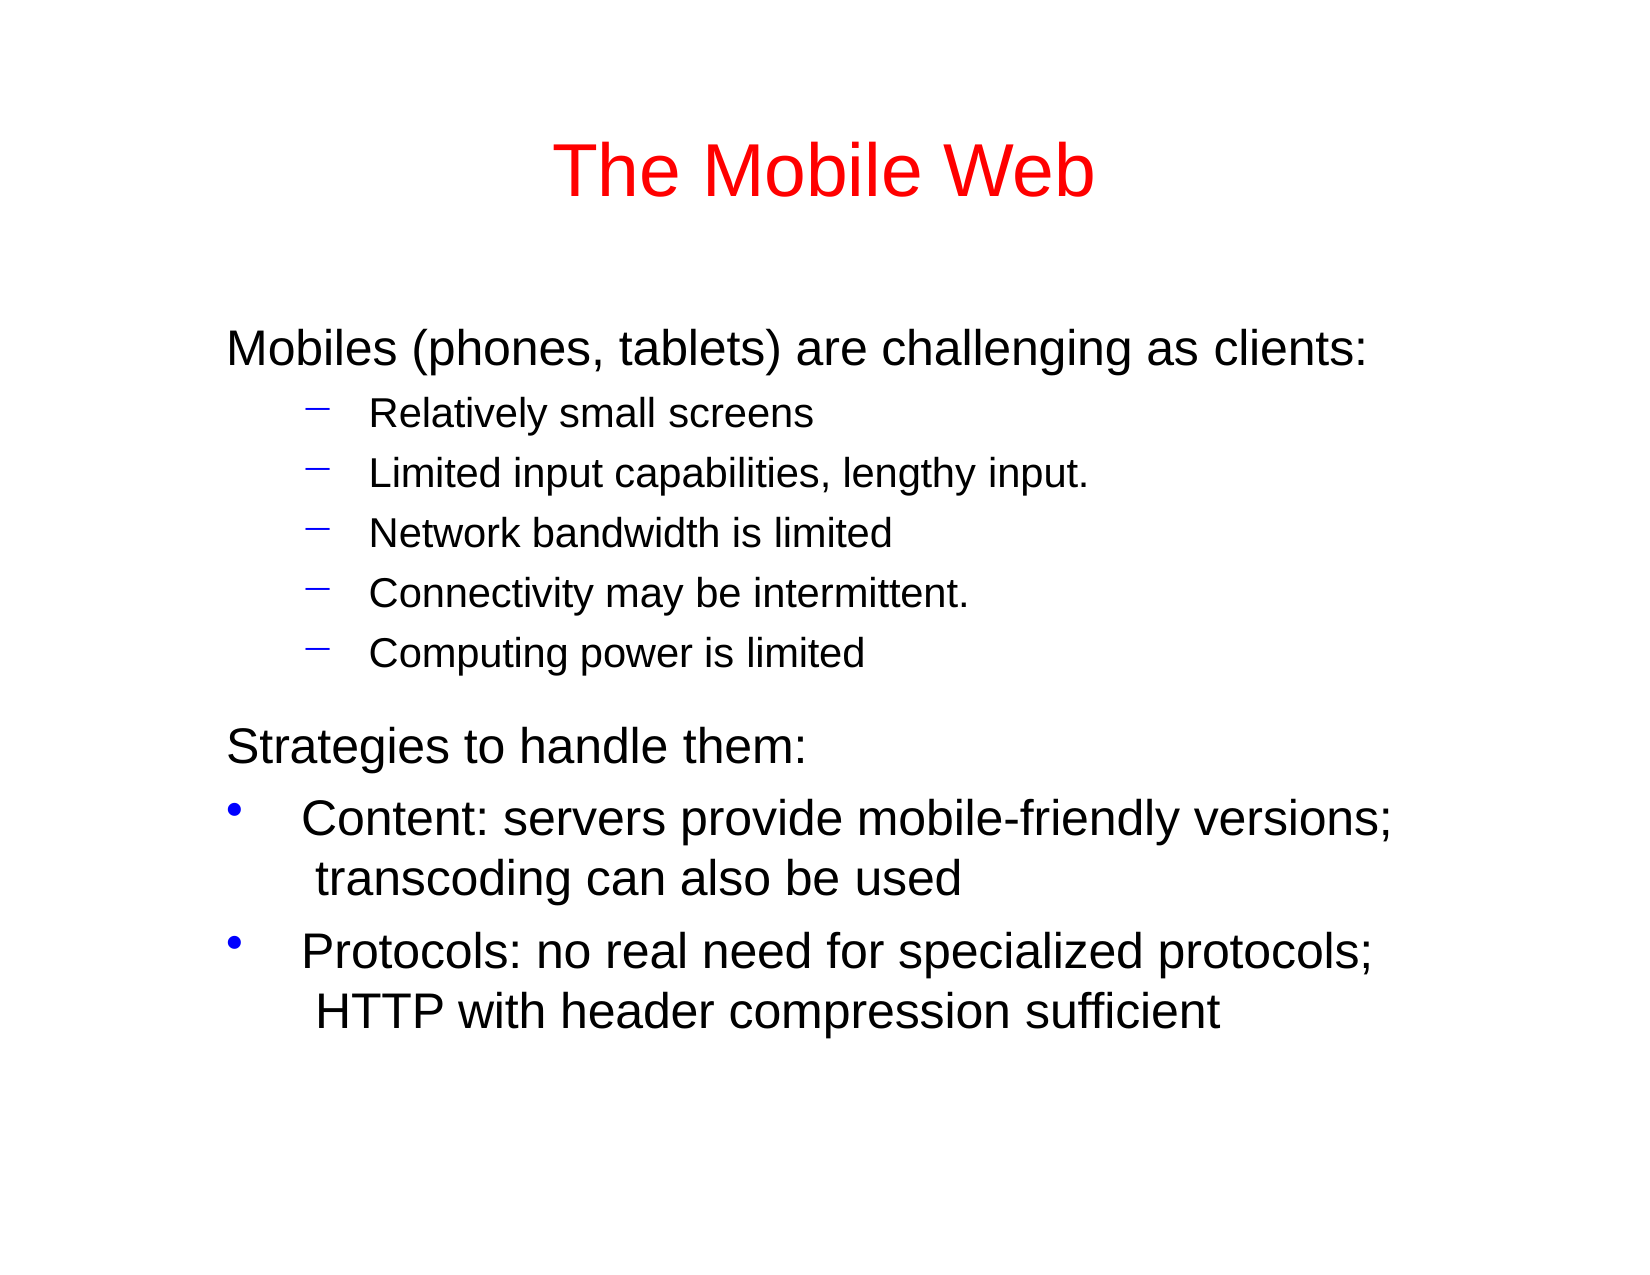

# The Mobile Web
Mobiles (phones, tablets) are challenging as clients:
Relatively small screens
Limited input capabilities, lengthy input.
Network bandwidth is limited
Connectivity may be intermittent.
Computing power is limited
Strategies to handle them:
Content: servers provide mobile-friendly versions;  transcoding can also be used
Protocols: no real need for specialized protocols;  HTTP with header compression sufficient